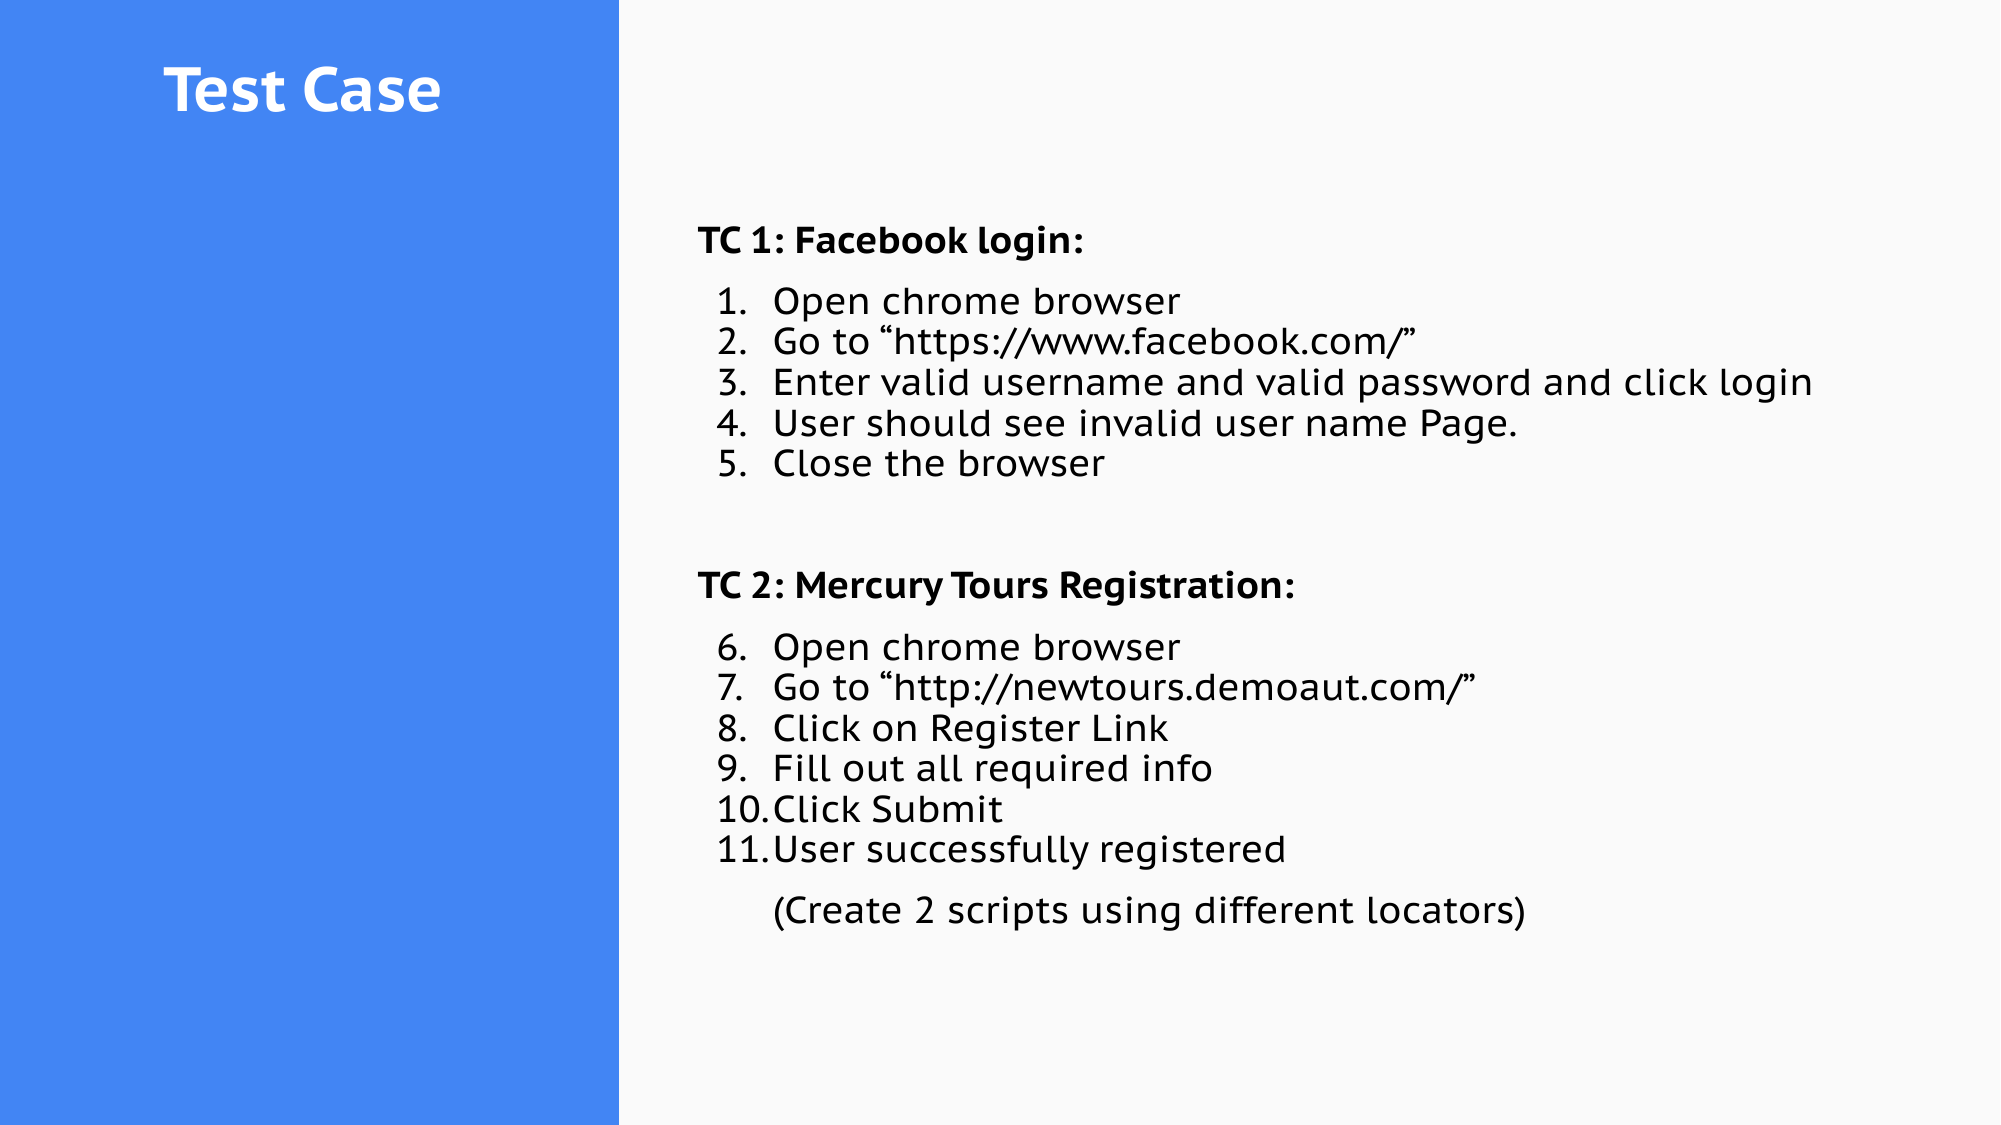

# Test Case
TC 1: Facebook login:
Open chrome browser
Go to “https://www.facebook.com/”
Enter valid username and valid password and click login
User should see invalid user name Page.
Close the browser

TC 2: Mercury Tours Registration:
Open chrome browser
Go to “http://newtours.demoaut.com/”
Click on Register Link
Fill out all required info
Click Submit
User successfully registered
(Create 2 scripts using different locators)